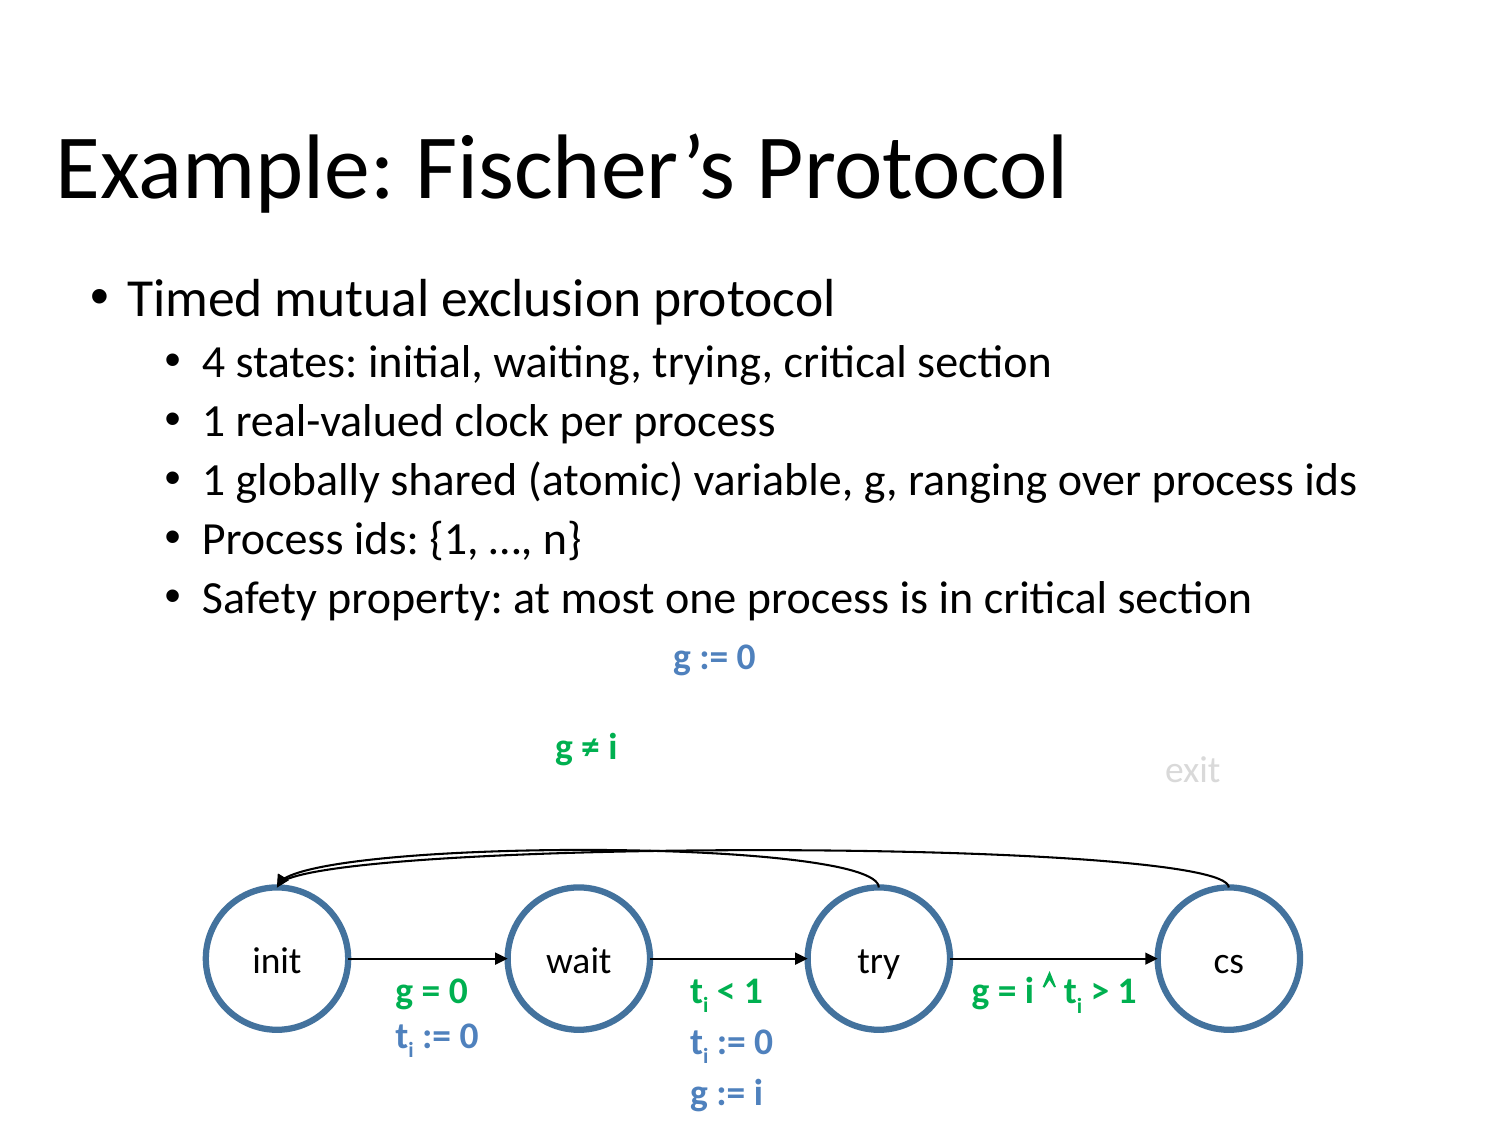

# Example: Fischer’s Protocol
Timed mutual exclusion protocol
4 states: initial, waiting, trying, critical section
1 real-valued clock per process
1 globally shared (atomic) variable, g, ranging over process ids
Process ids: {1, …, n}
Safety property: at most one process is in critical section
g := 0
g ≠ i
exit
init
wait
try
cs
g = 0
ti := 0
ti < 1
ti := 0
g := i
g = i ∧ ti > 1